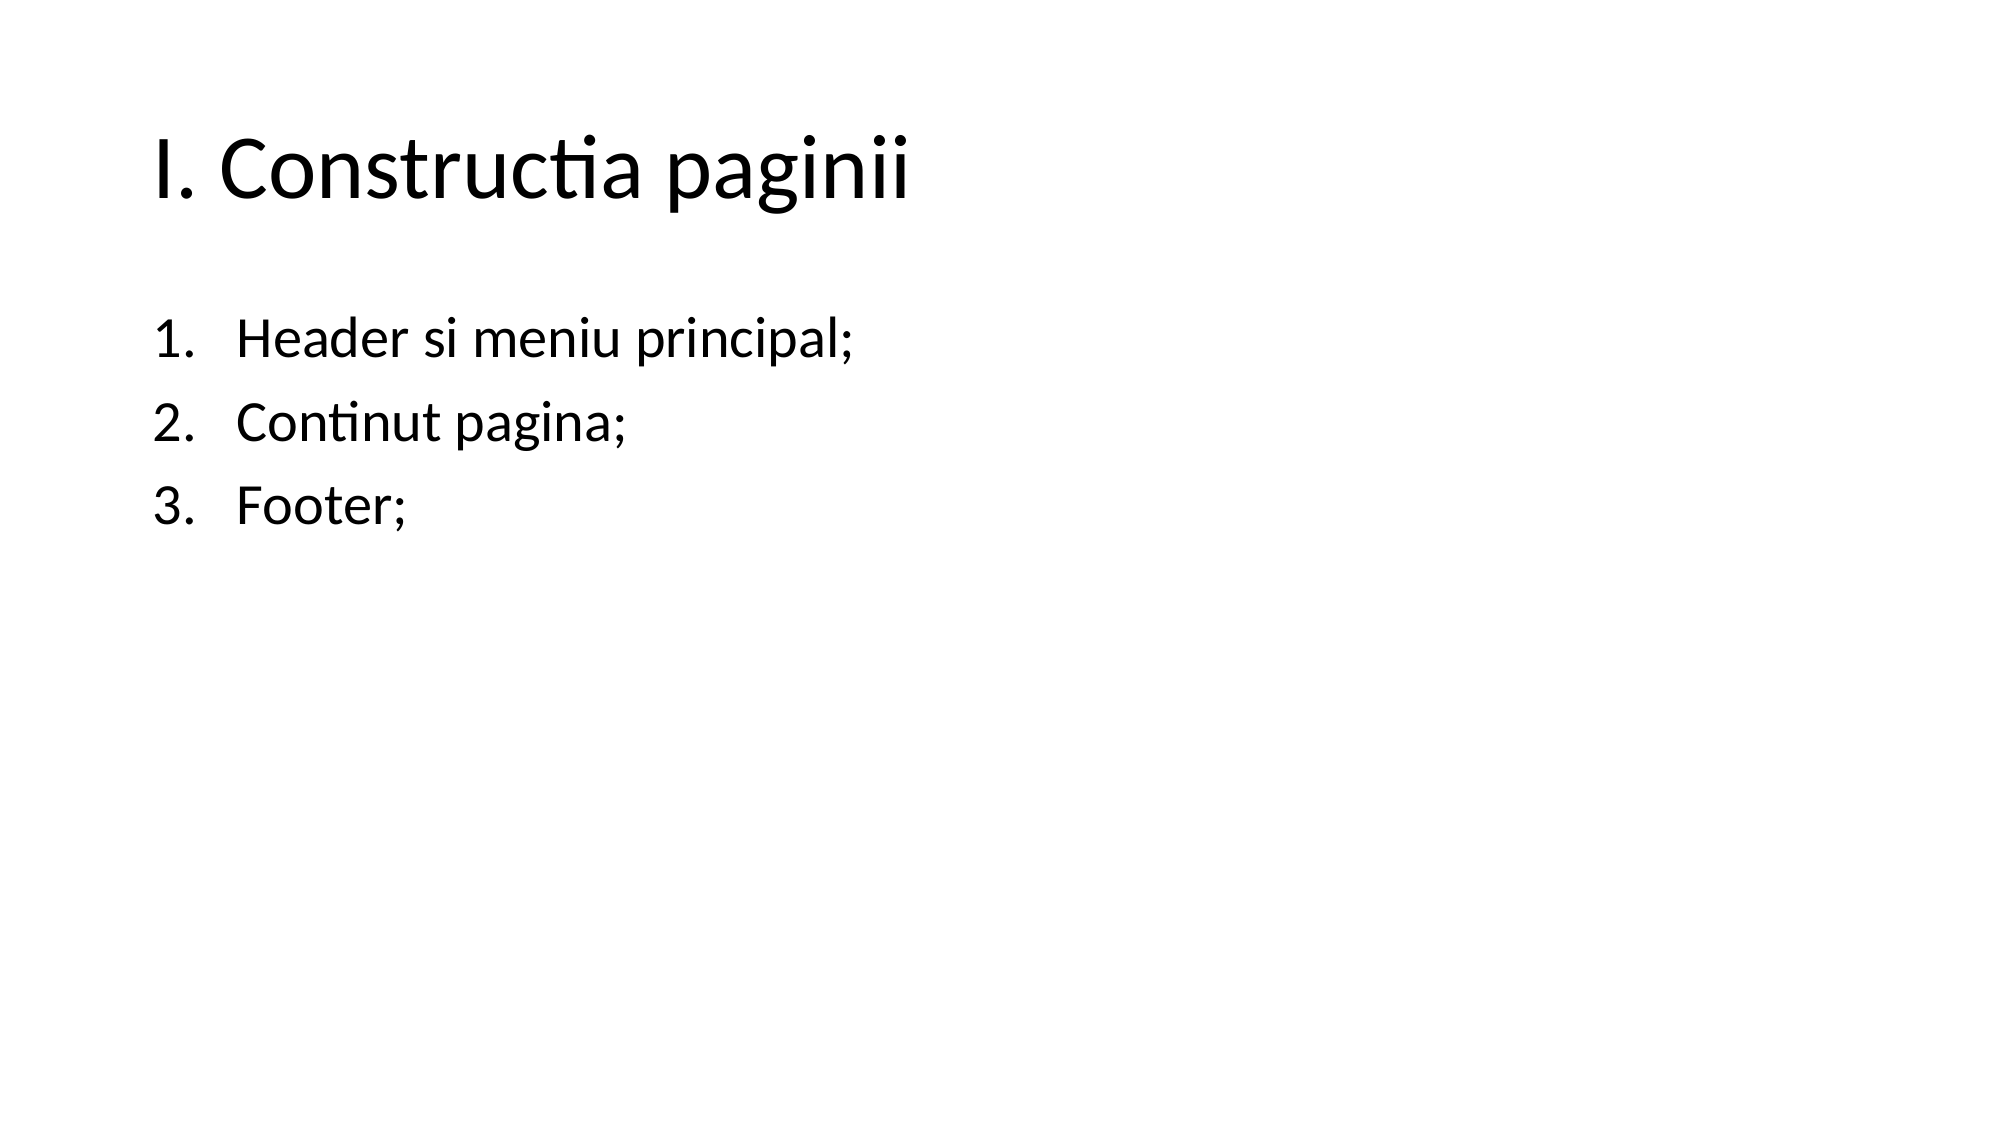

# I. Constructia paginii
Header si meniu principal;
Continut pagina;
Footer;